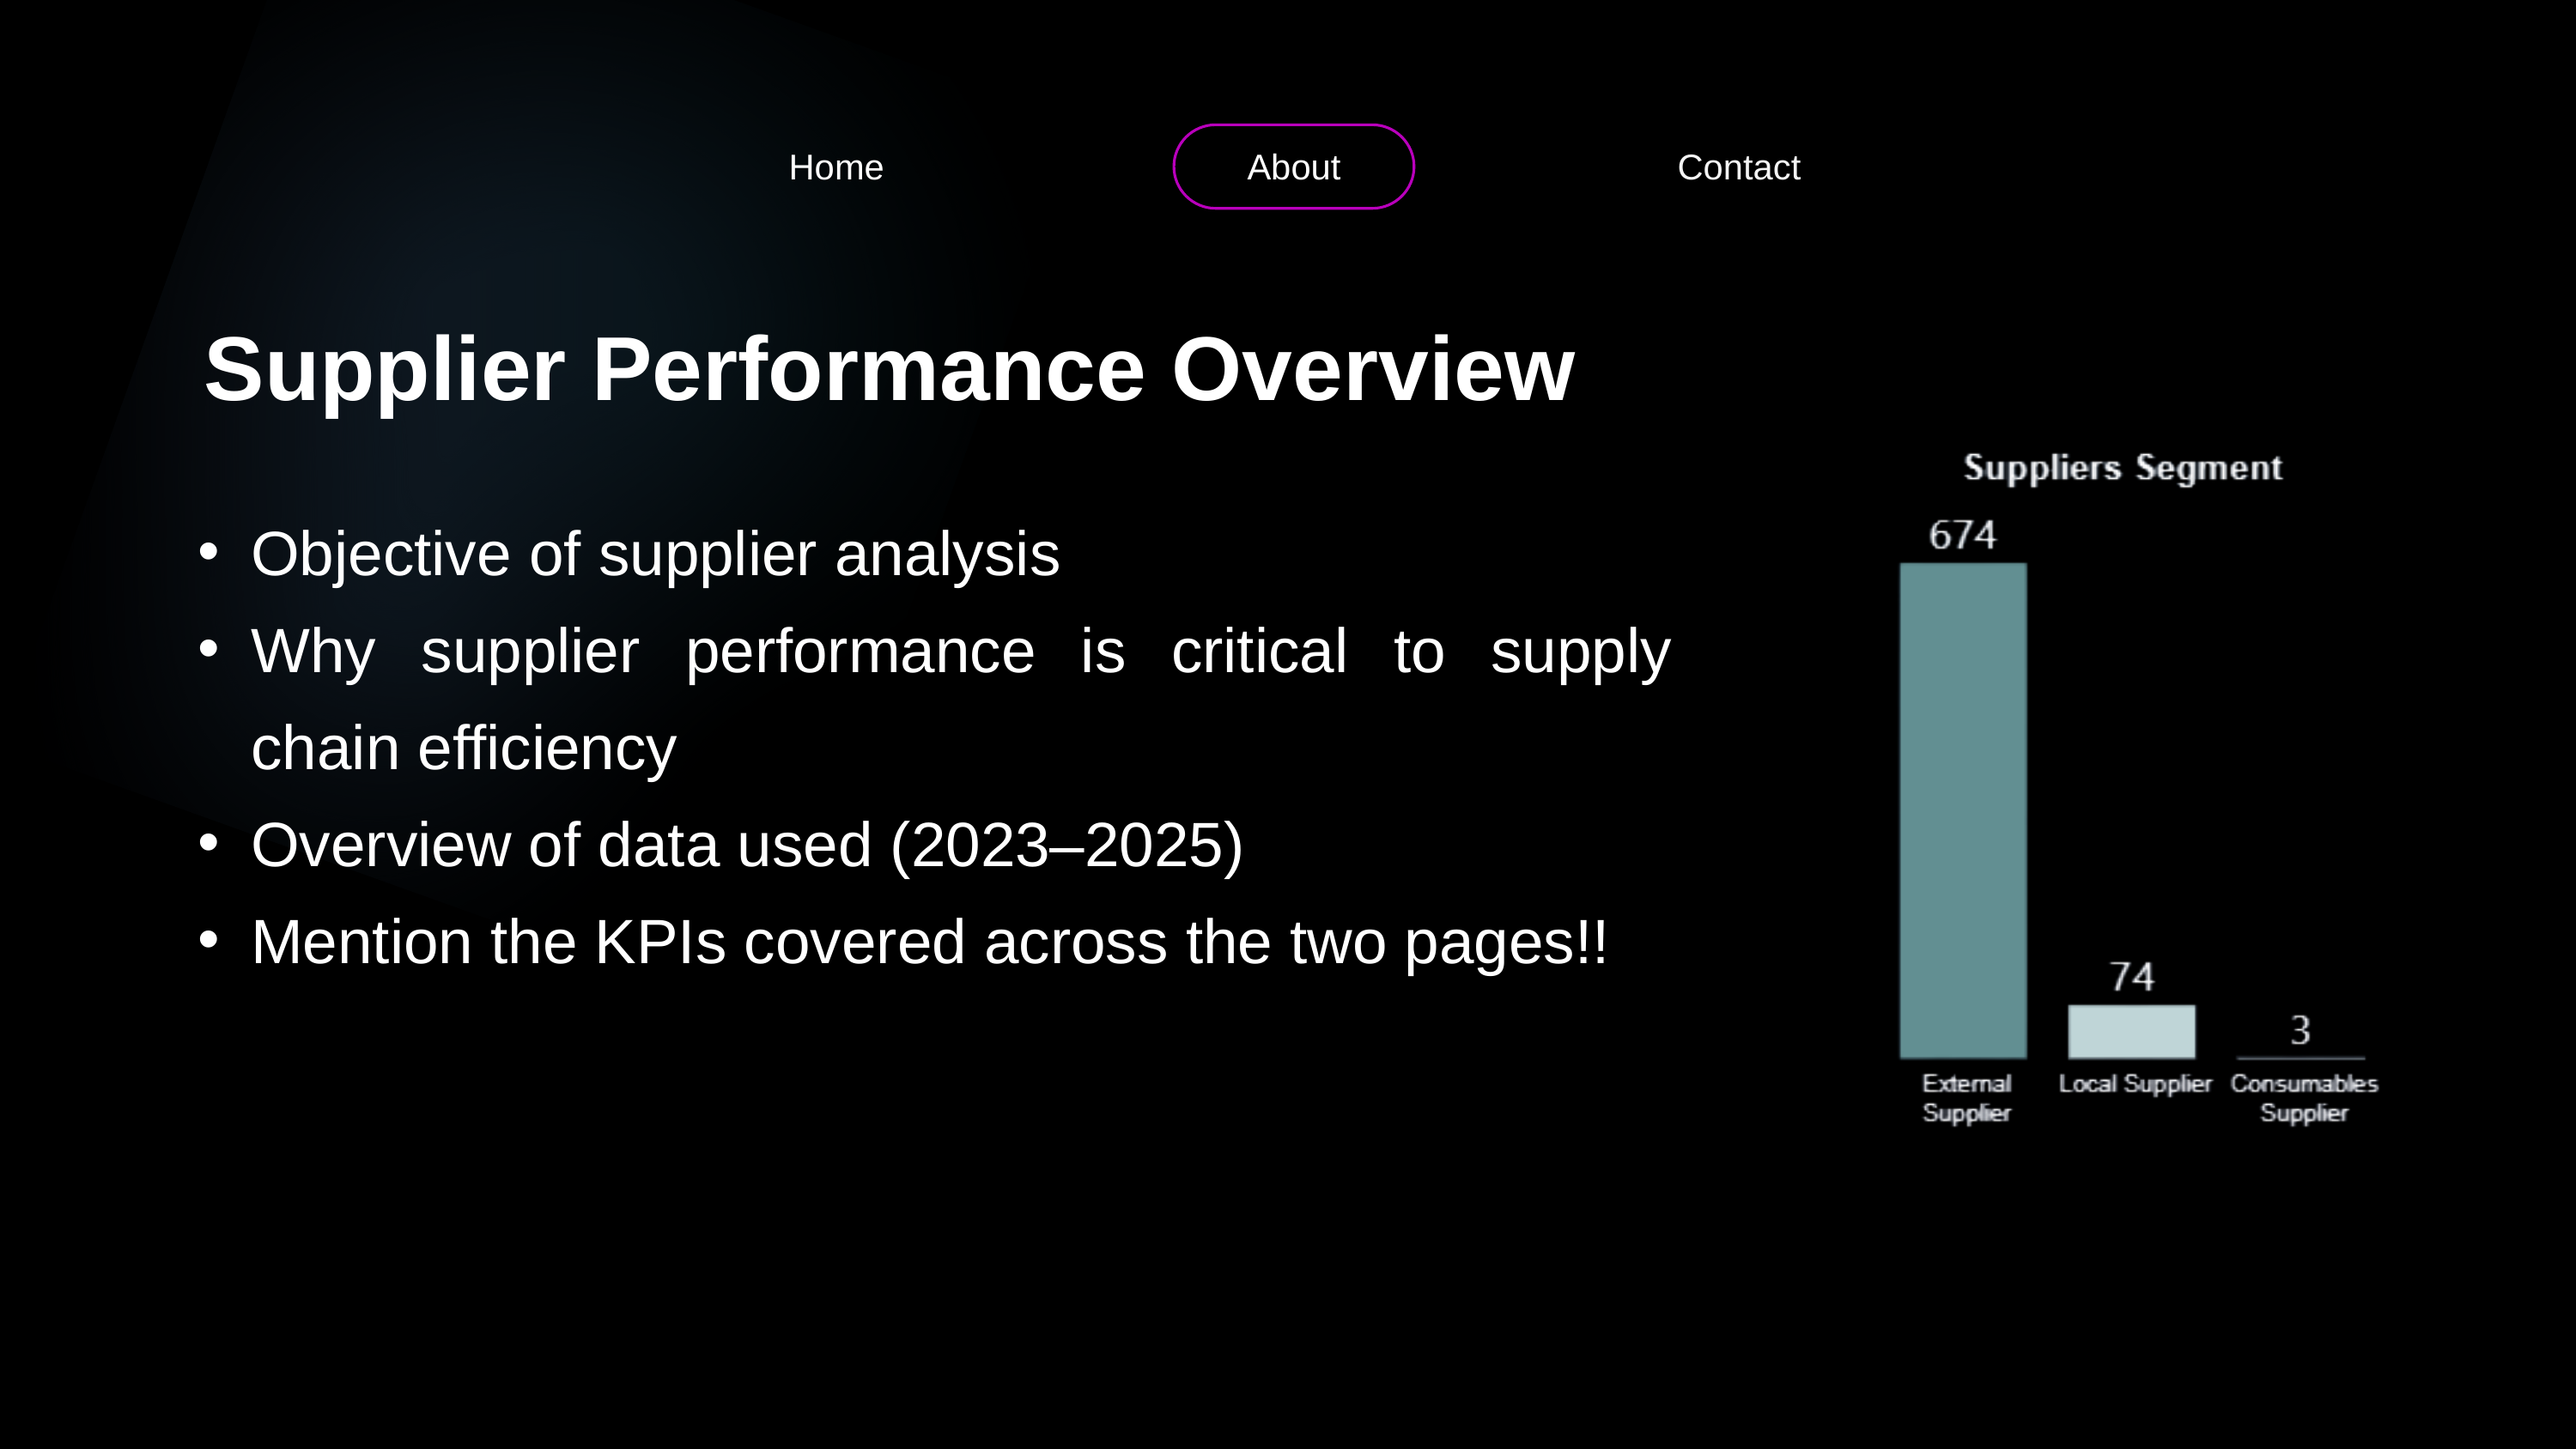

Home
About
Contact
Supplier Performance Overview

Objective of supplier analysis
Why supplier performance is critical to supply chain efficiency
Overview of data used (2023–2025)
Mention the KPIs covered across the two pages!!